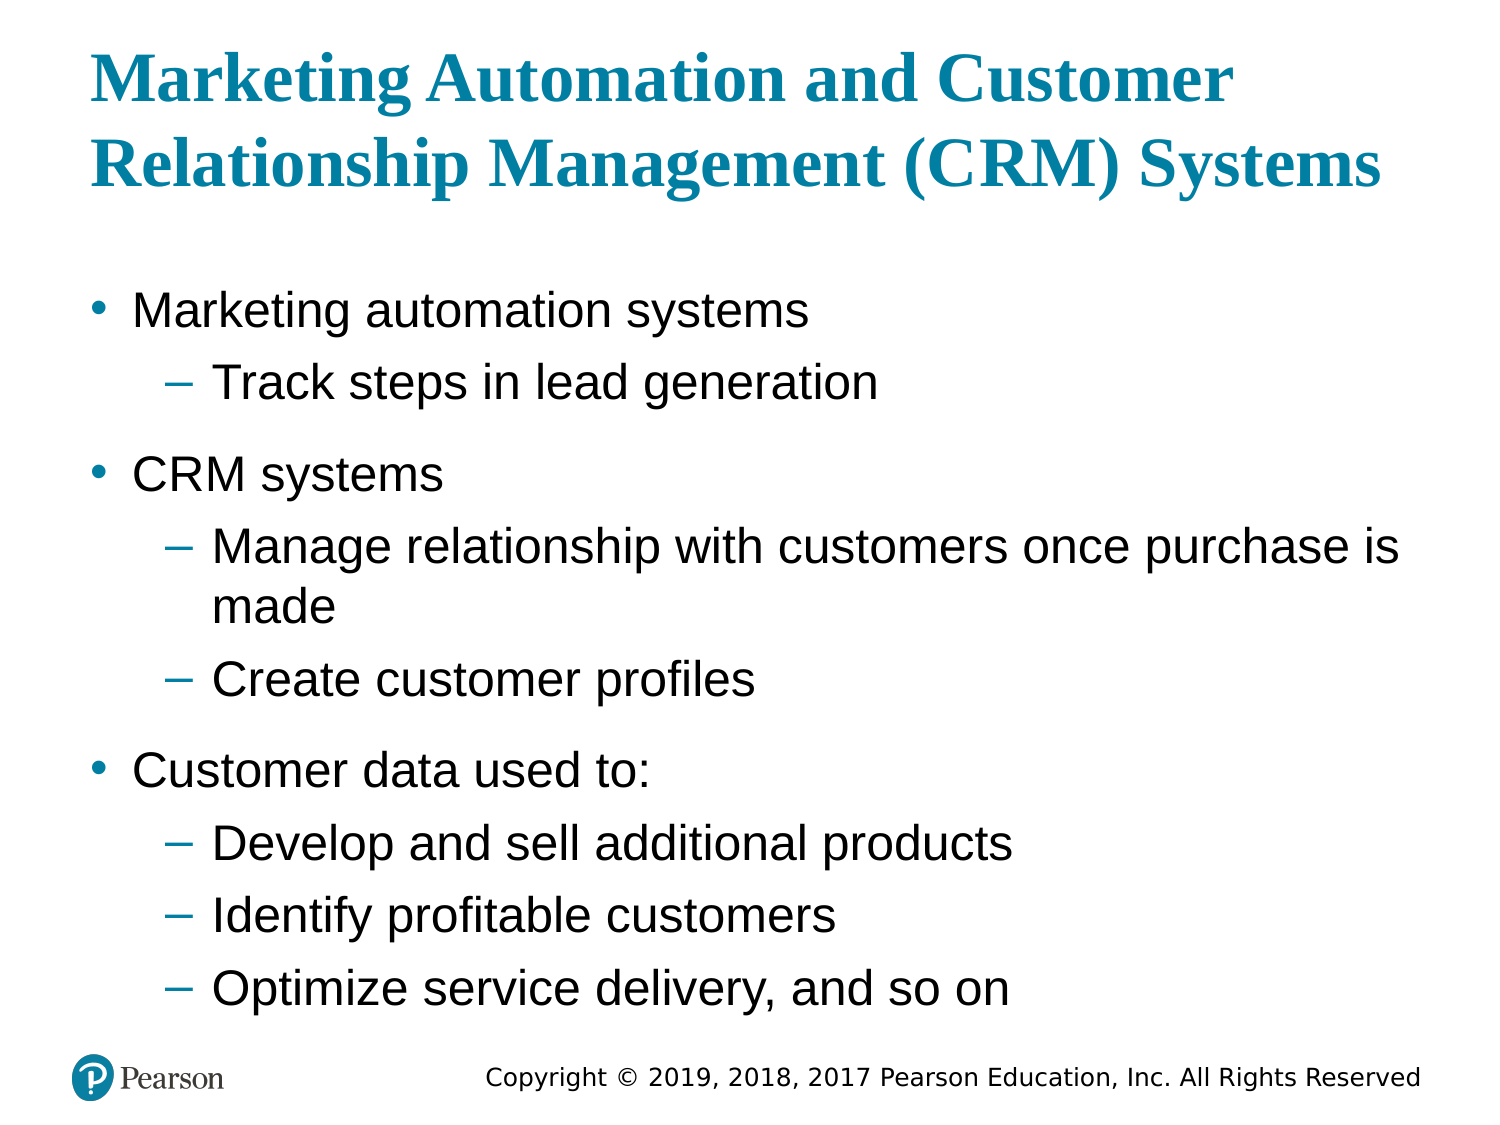

# Marketing Automation and Customer Relationship Management (C R M) Systems
Marketing automation systems
Track steps in lead generation
C R M systems
Manage relationship with customers once purchase is made
Create customer profiles
Customer data used to:
Develop and sell additional products
Identify profitable customers
Optimize service delivery, and so on